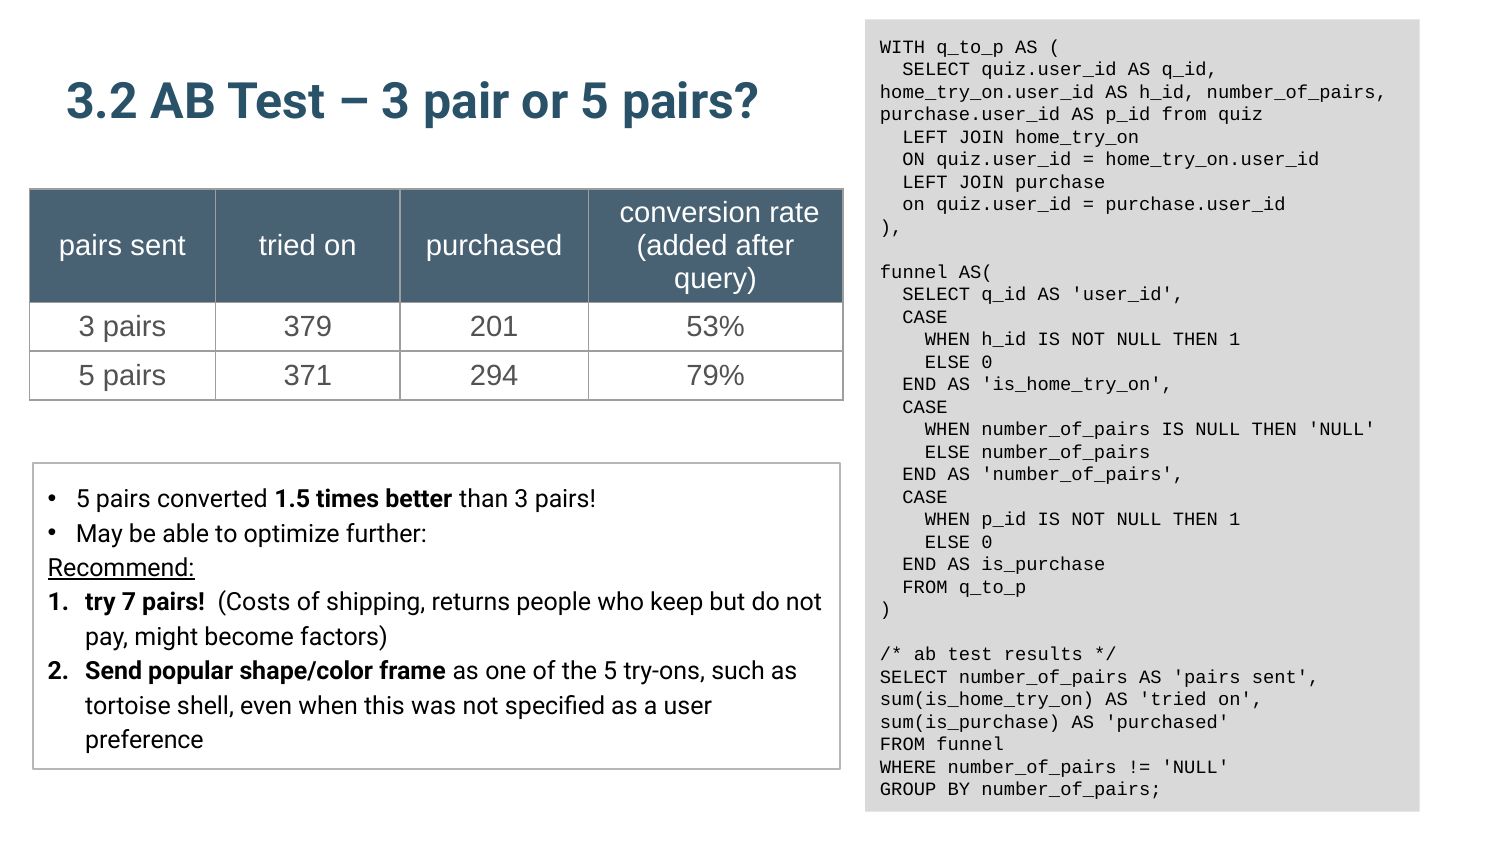

WITH q_to_p AS (
  SELECT quiz.user_id AS q_id, home_try_on.user_id AS h_id, number_of_pairs, purchase.user_id AS p_id from quiz
  LEFT JOIN home_try_on
  ON quiz.user_id = home_try_on.user_id
  LEFT JOIN purchase
  on quiz.user_id = purchase.user_id
),

funnel AS(
  SELECT q_id AS 'user_id',
  CASE
    WHEN h_id IS NOT NULL THEN 1
    ELSE 0
  END AS 'is_home_try_on',
  CASE
    WHEN number_of_pairs IS NULL THEN 'NULL'
    ELSE number_of_pairs
  END AS 'number_of_pairs',
  CASE
    WHEN p_id IS NOT NULL THEN 1
    ELSE 0
  END AS is_purchase
  FROM q_to_p
)

/* ab test results */
SELECT number_of_pairs AS 'pairs sent',
sum(is_home_try_on) AS 'tried on',
sum(is_purchase) AS 'purchased'
FROM funnel
WHERE number_of_pairs != 'NULL'
GROUP BY number_of_pairs;
3.2 AB Test – 3 pair or 5 pairs?
| pairs sent | tried on | purchased | conversion rate (added after query) |
| --- | --- | --- | --- |
| 3 pairs | 379 | 201 | 53% |
| 5 pairs | 371 | 294 | 79% |
5 pairs converted 1.5 times better than 3 pairs!
May be able to optimize further:
Recommend:
try 7 pairs!  (Costs of shipping, returns people who keep but do not pay, might become factors)
Send popular shape/color frame as one of the 5 try-ons, such as tortoise shell, even when this was not specified as a user  preference